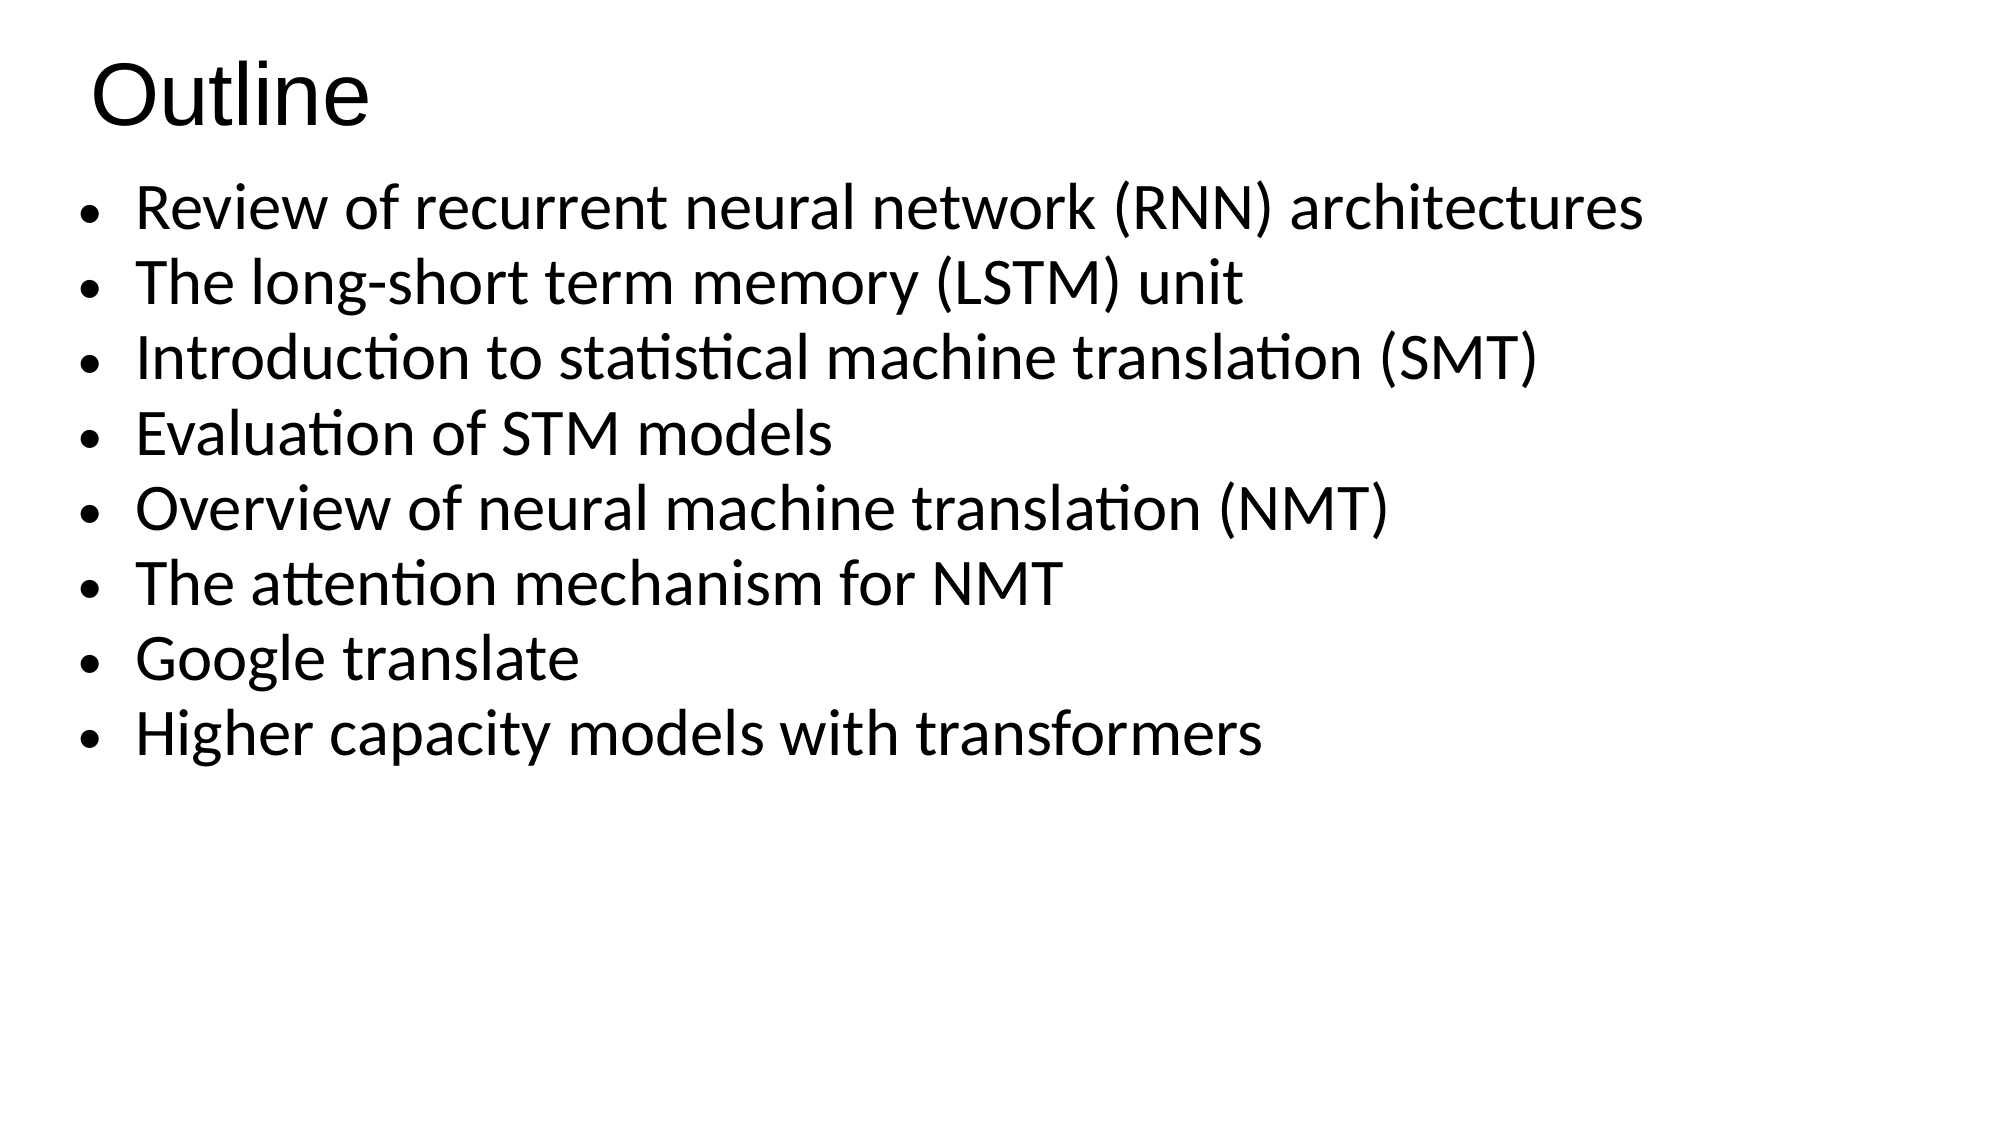

# Outline
Review of recurrent neural network (RNN) architectures
The long-short term memory (LSTM) unit
Introduction to statistical machine translation (SMT)
Evaluation of STM models
Overview of neural machine translation (NMT)
The attention mechanism for NMT
Google translate
Higher capacity models with transformers